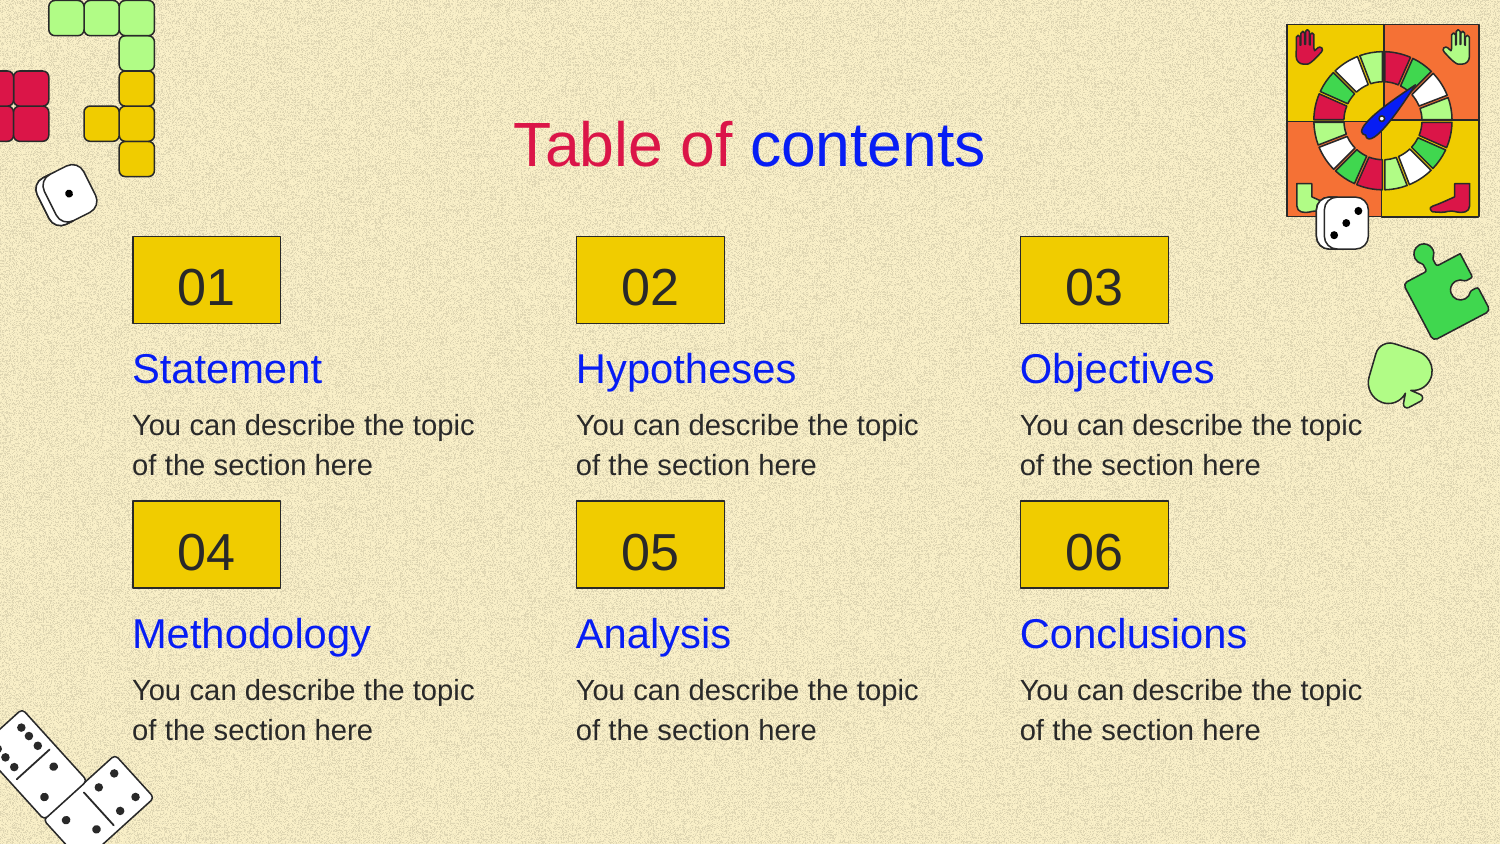

Table of contents

02
03
# 01
Statement
Hypotheses
Objectives
You can describe the topic of the section here
You can describe the topic of the section here
You can describe the topic of the section here
04
05
06
Methodology
Analysis
Conclusions
You can describe the topic of the section here
You can describe the topic of the section here
You can describe the topic of the section here